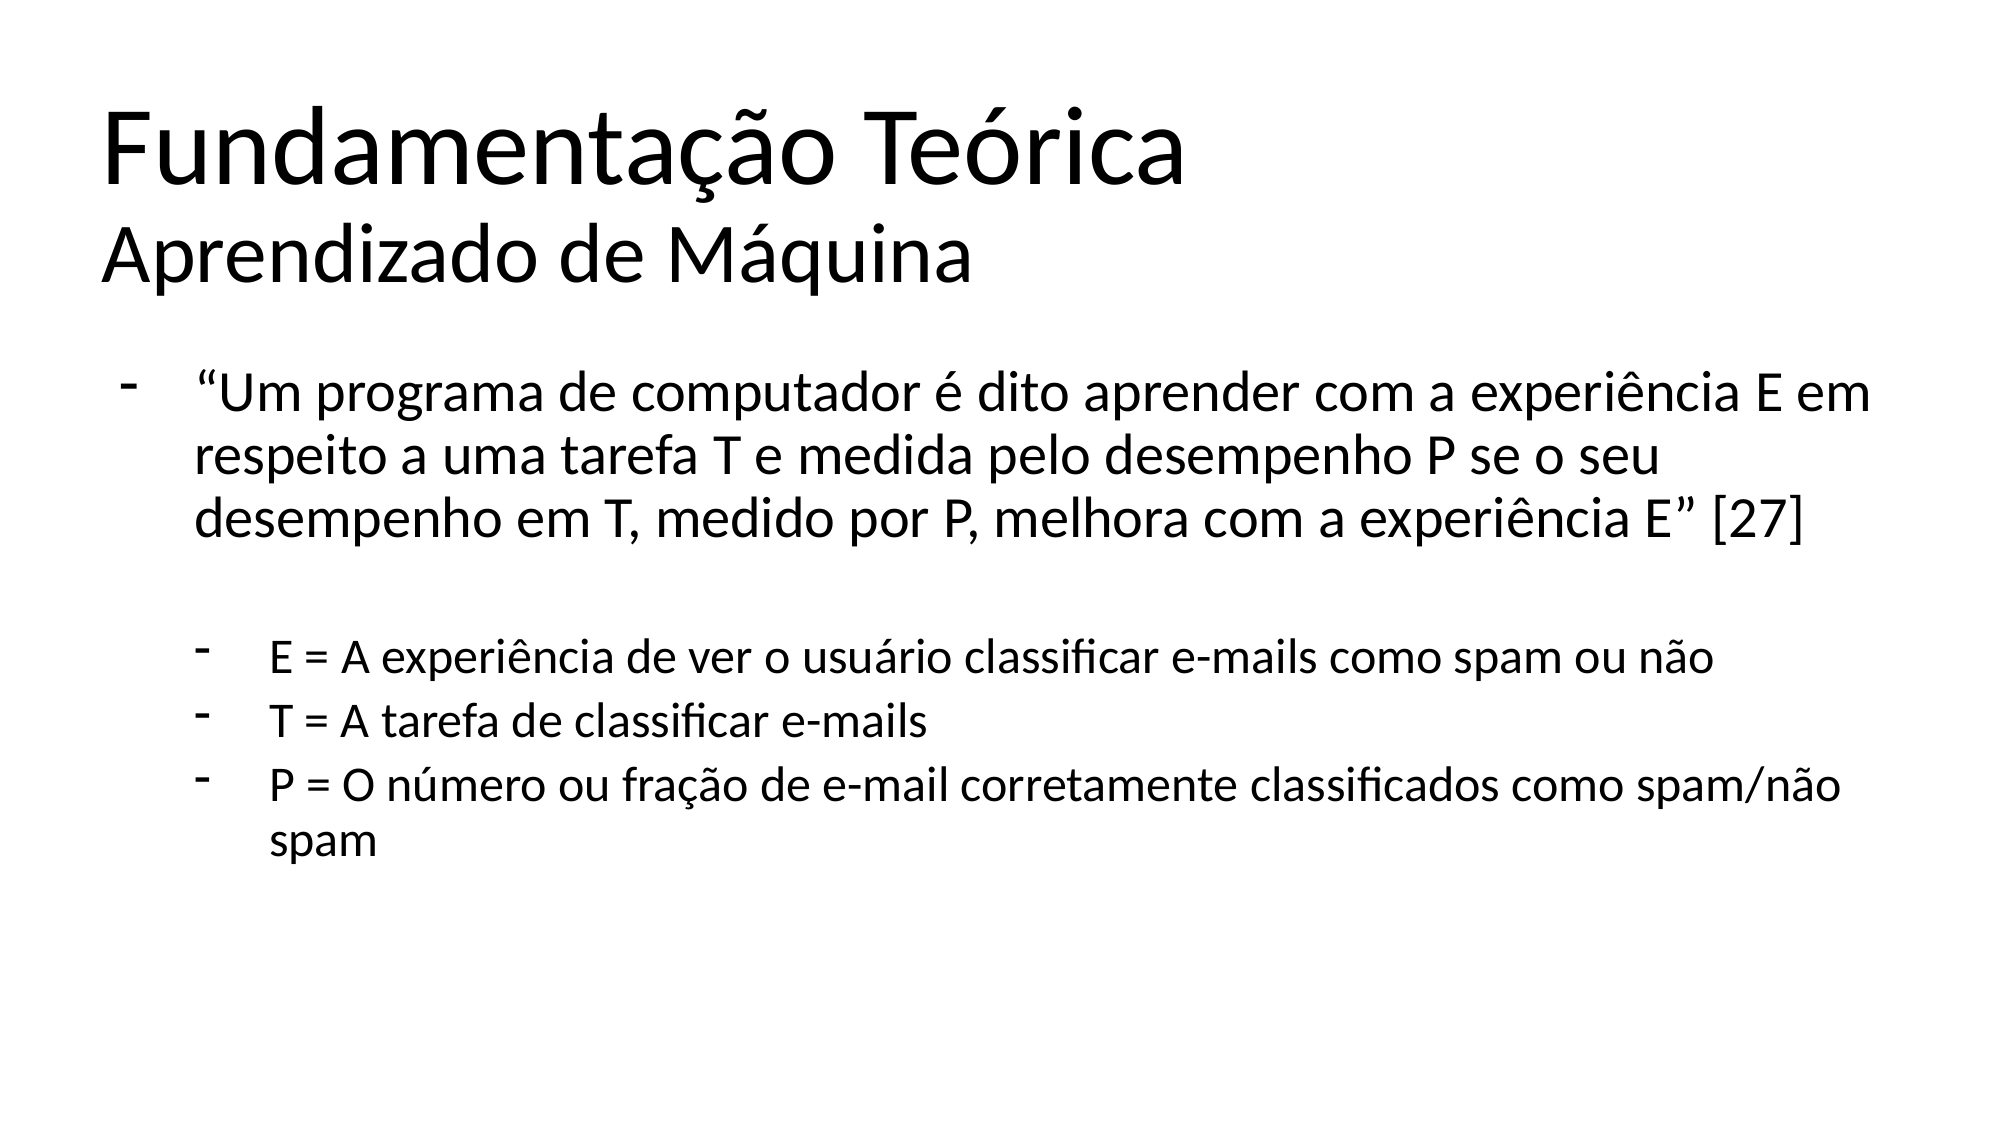

# Fundamentação Teórica Aprendizado de Máquina
“Um programa de computador é dito aprender com a experiência E em respeito a uma tarefa T e medida pelo desempenho P se o seu desempenho em T, medido por P, melhora com a experiência E” [27]
E = A experiência de ver o usuário classificar e-mails como spam ou não
T = A tarefa de classificar e-mails
P = O número ou fração de e-mail corretamente classificados como spam/não spam